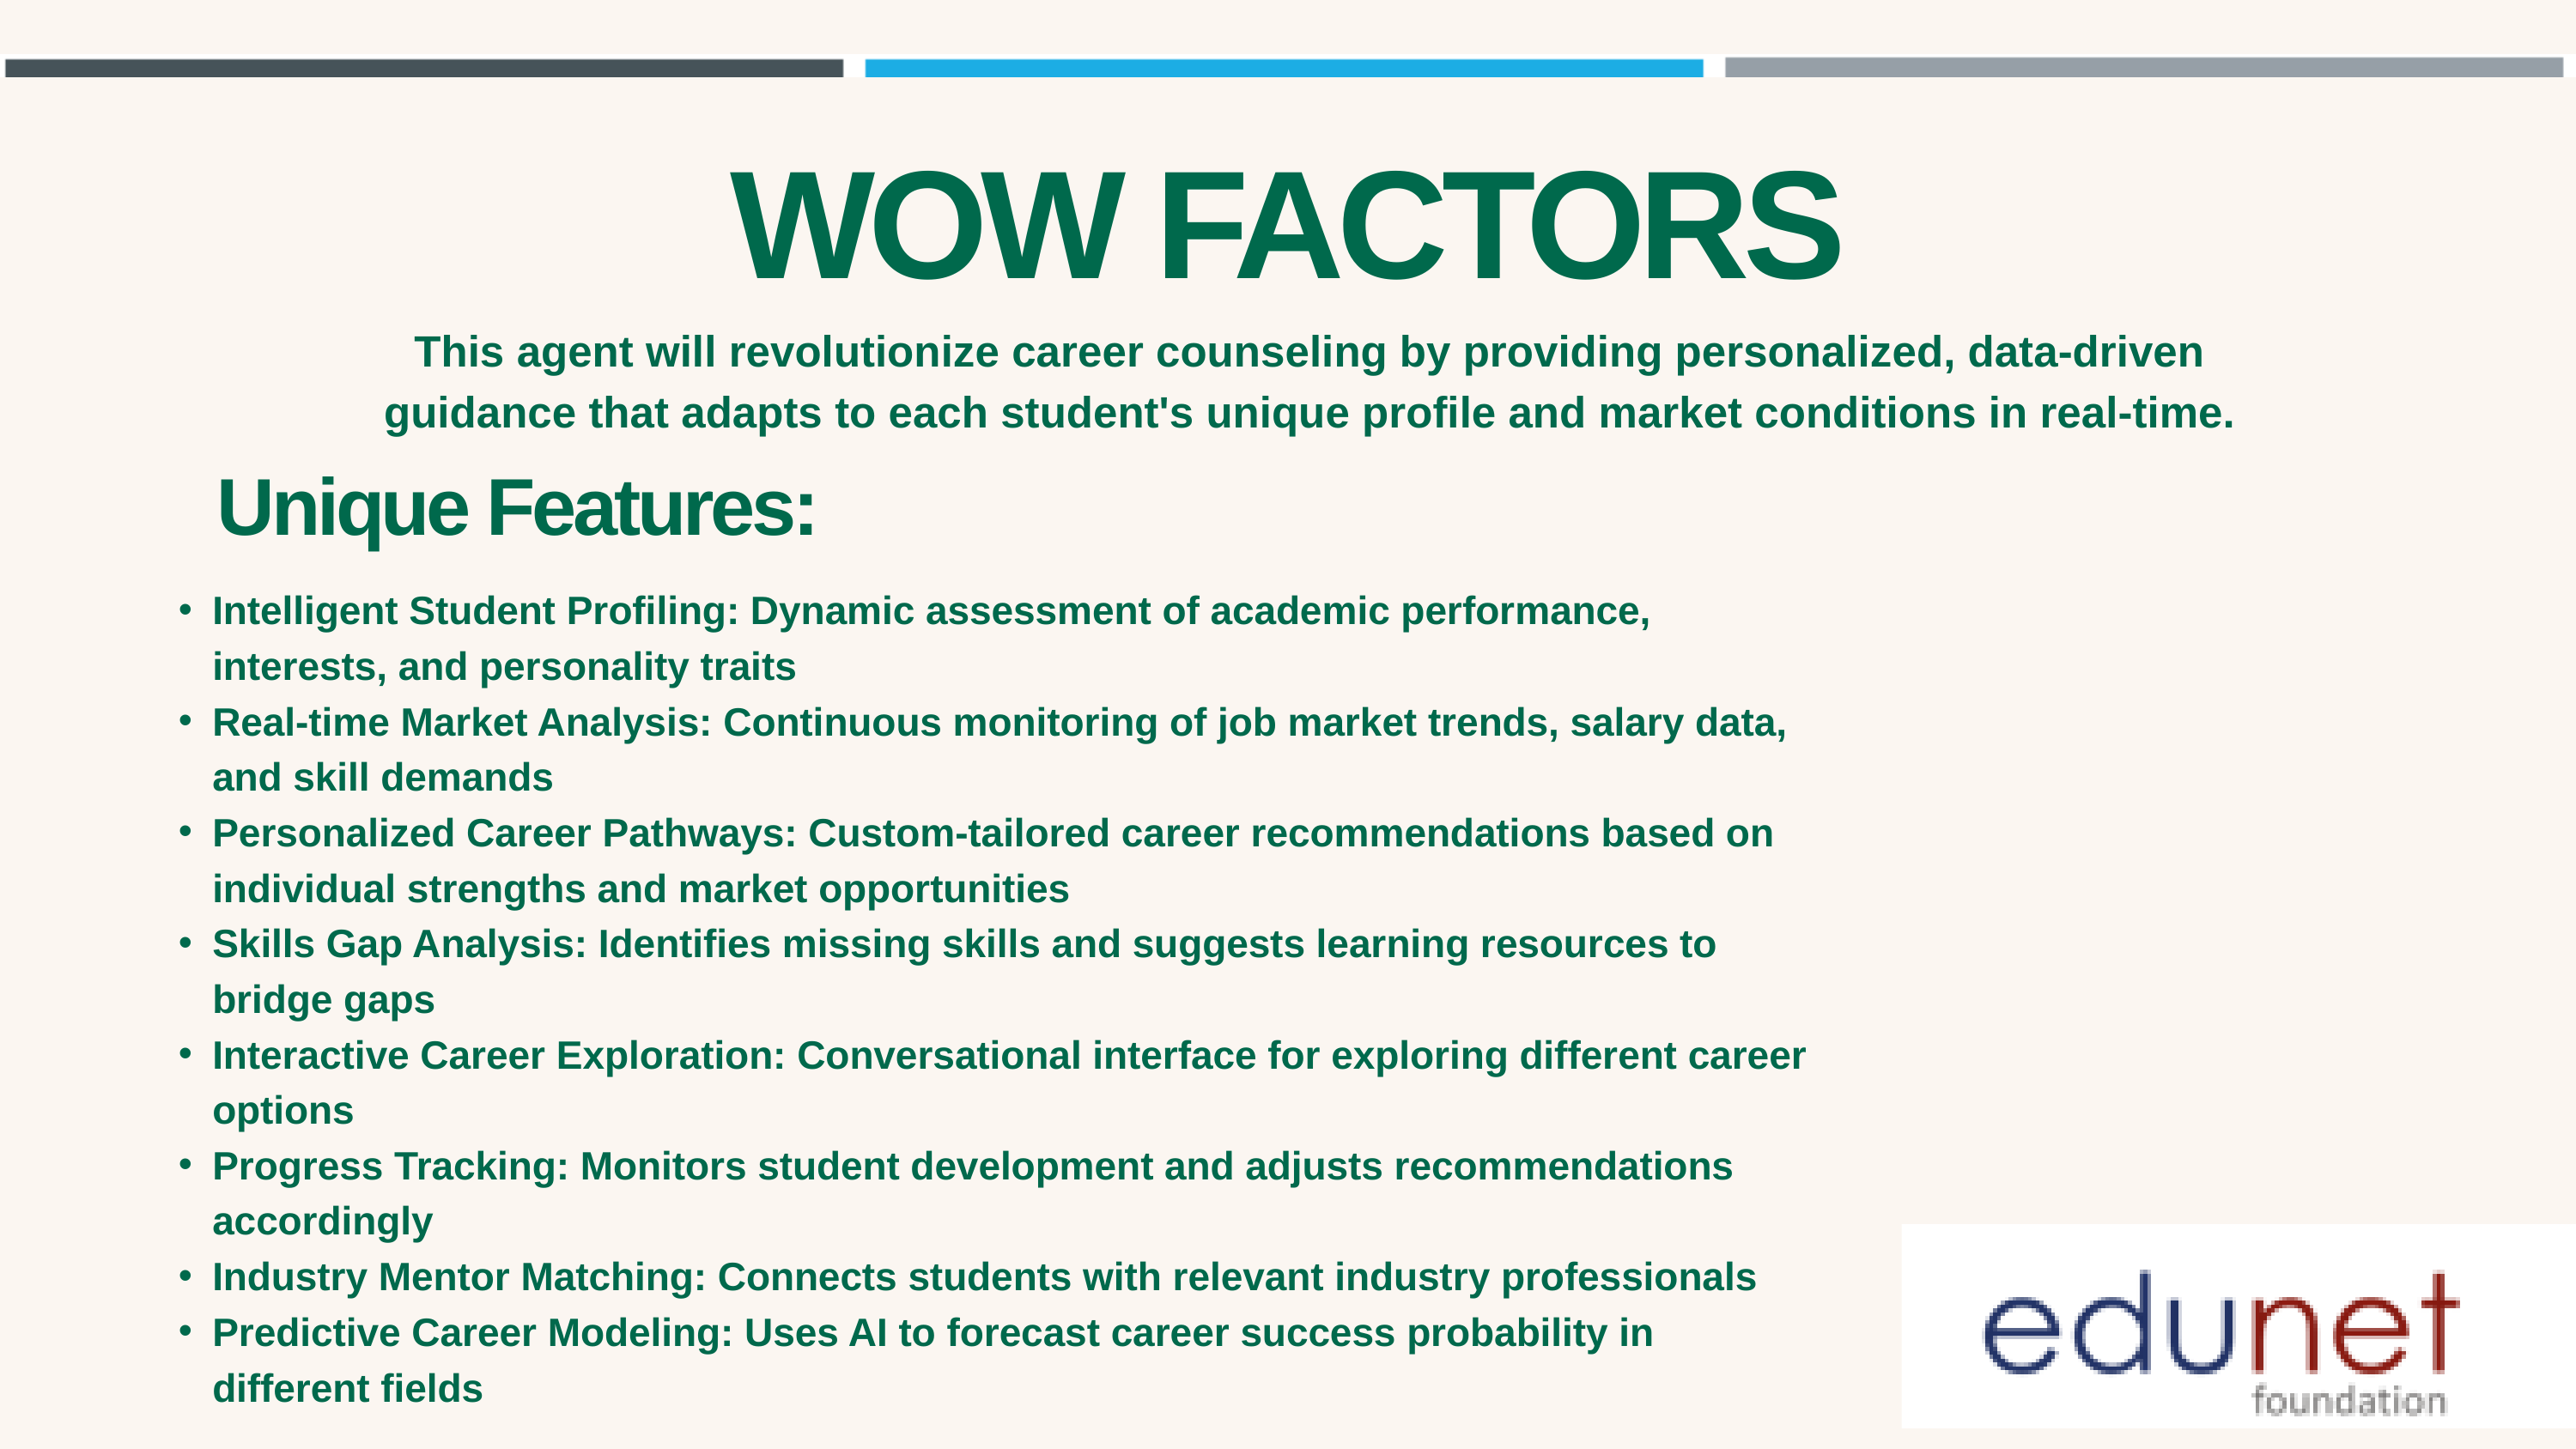

WOW FACTORS
This agent will revolutionize career counseling by providing personalized, data-driven guidance that adapts to each student's unique profile and market conditions in real-time.
Unique Features:
Intelligent Student Profiling: Dynamic assessment of academic performance, interests, and personality traits
Real-time Market Analysis: Continuous monitoring of job market trends, salary data, and skill demands
Personalized Career Pathways: Custom-tailored career recommendations based on individual strengths and market opportunities
Skills Gap Analysis: Identifies missing skills and suggests learning resources to bridge gaps
Interactive Career Exploration: Conversational interface for exploring different career options
Progress Tracking: Monitors student development and adjusts recommendations accordingly
Industry Mentor Matching: Connects students with relevant industry professionals
Predictive Career Modeling: Uses AI to forecast career success probability in different fields